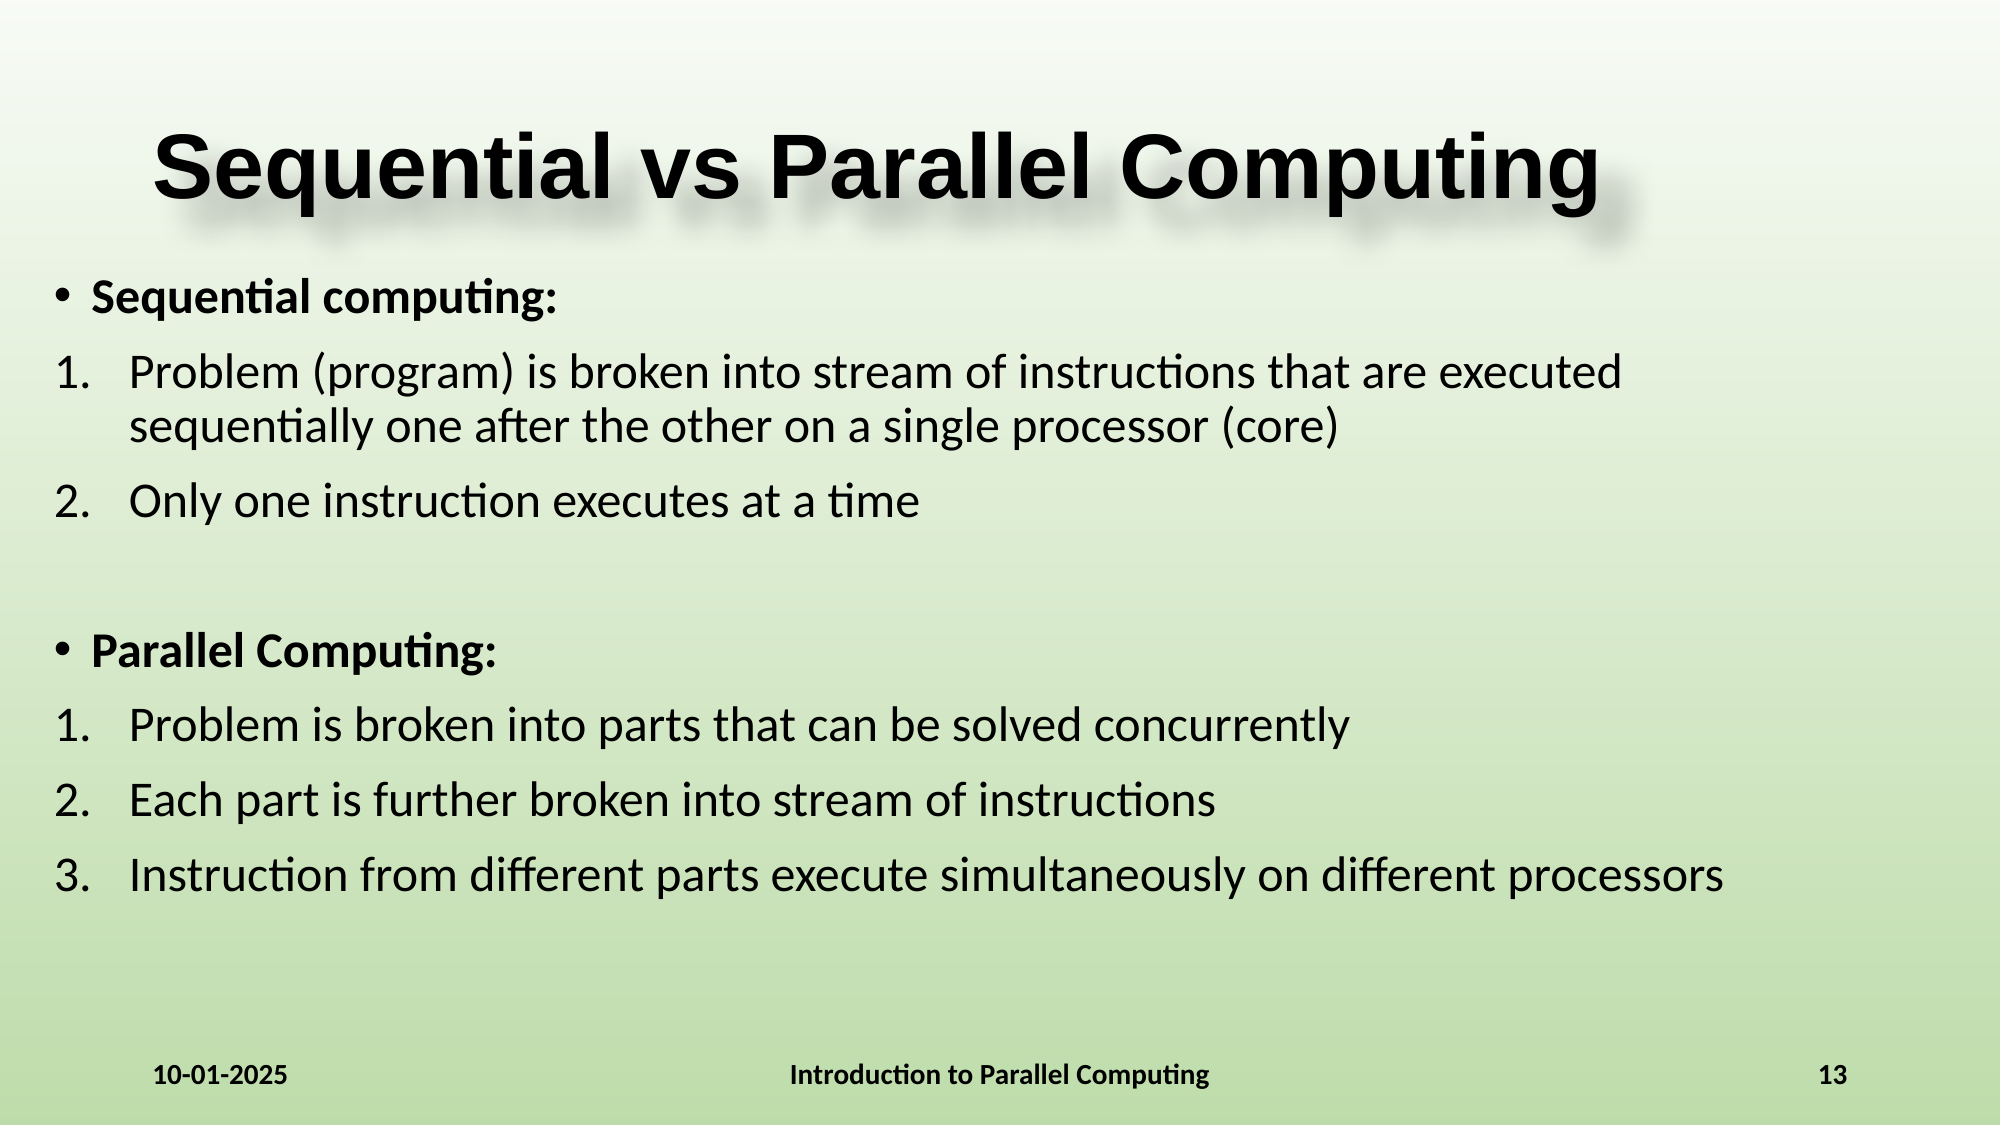

# Sequential vs Parallel Computing
Sequential computing:
Problem (program) is broken into stream of instructions that are executed sequentially one after the other on a single processor (core)
Only one instruction executes at a time

Parallel Computing:
Problem is broken into parts that can be solved concurrently
Each part is further broken into stream of instructions
Instruction from different parts execute simultaneously on different processors

10-01-2025
Introduction to Parallel Computing
13